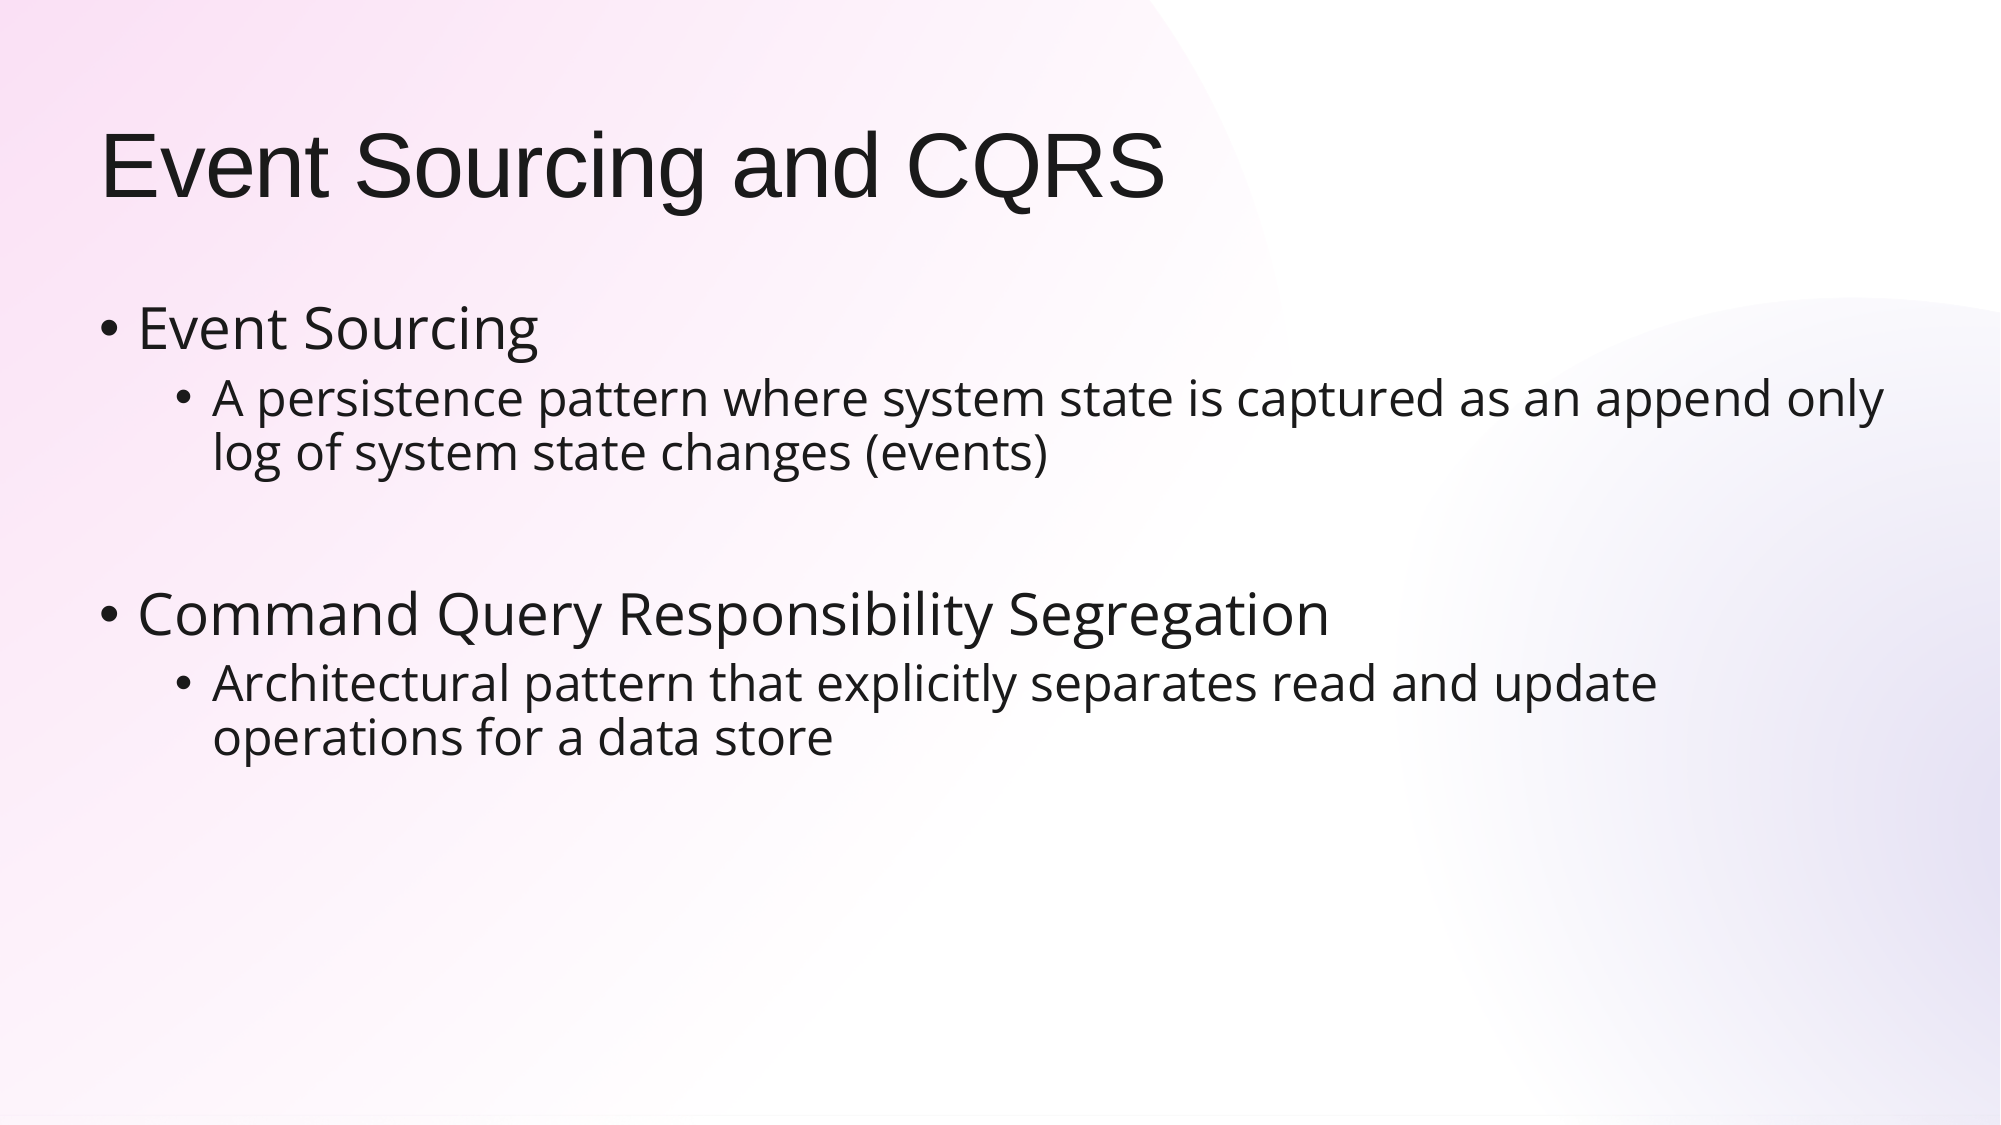

# Event Sourcing and CQRS
Event Sourcing
A persistence pattern where system state is captured as an append only log of system state changes (events)

Command Query Responsibility Segregation
Architectural pattern that explicitly separates read and update operations for a data store